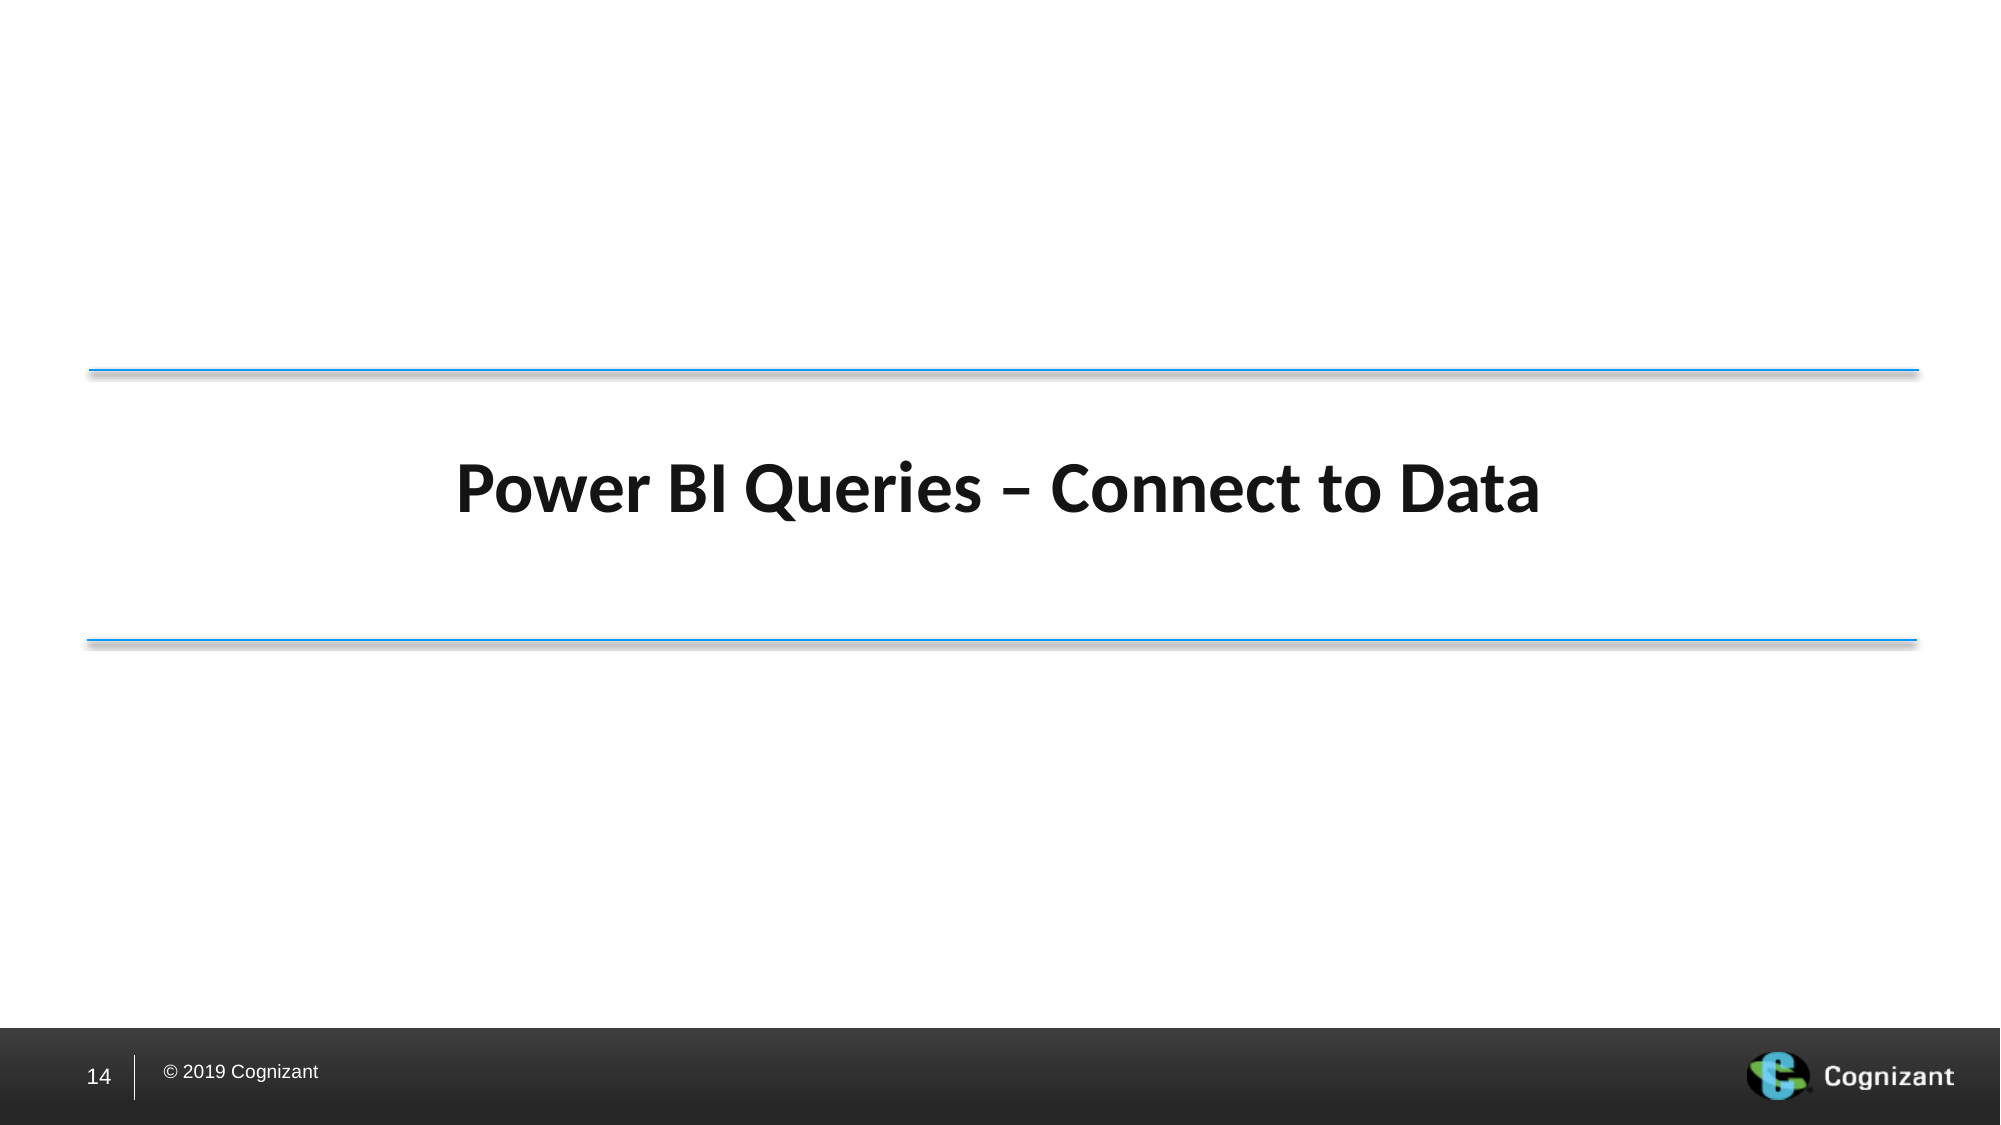

Power BI Queries – Connect to Data
14